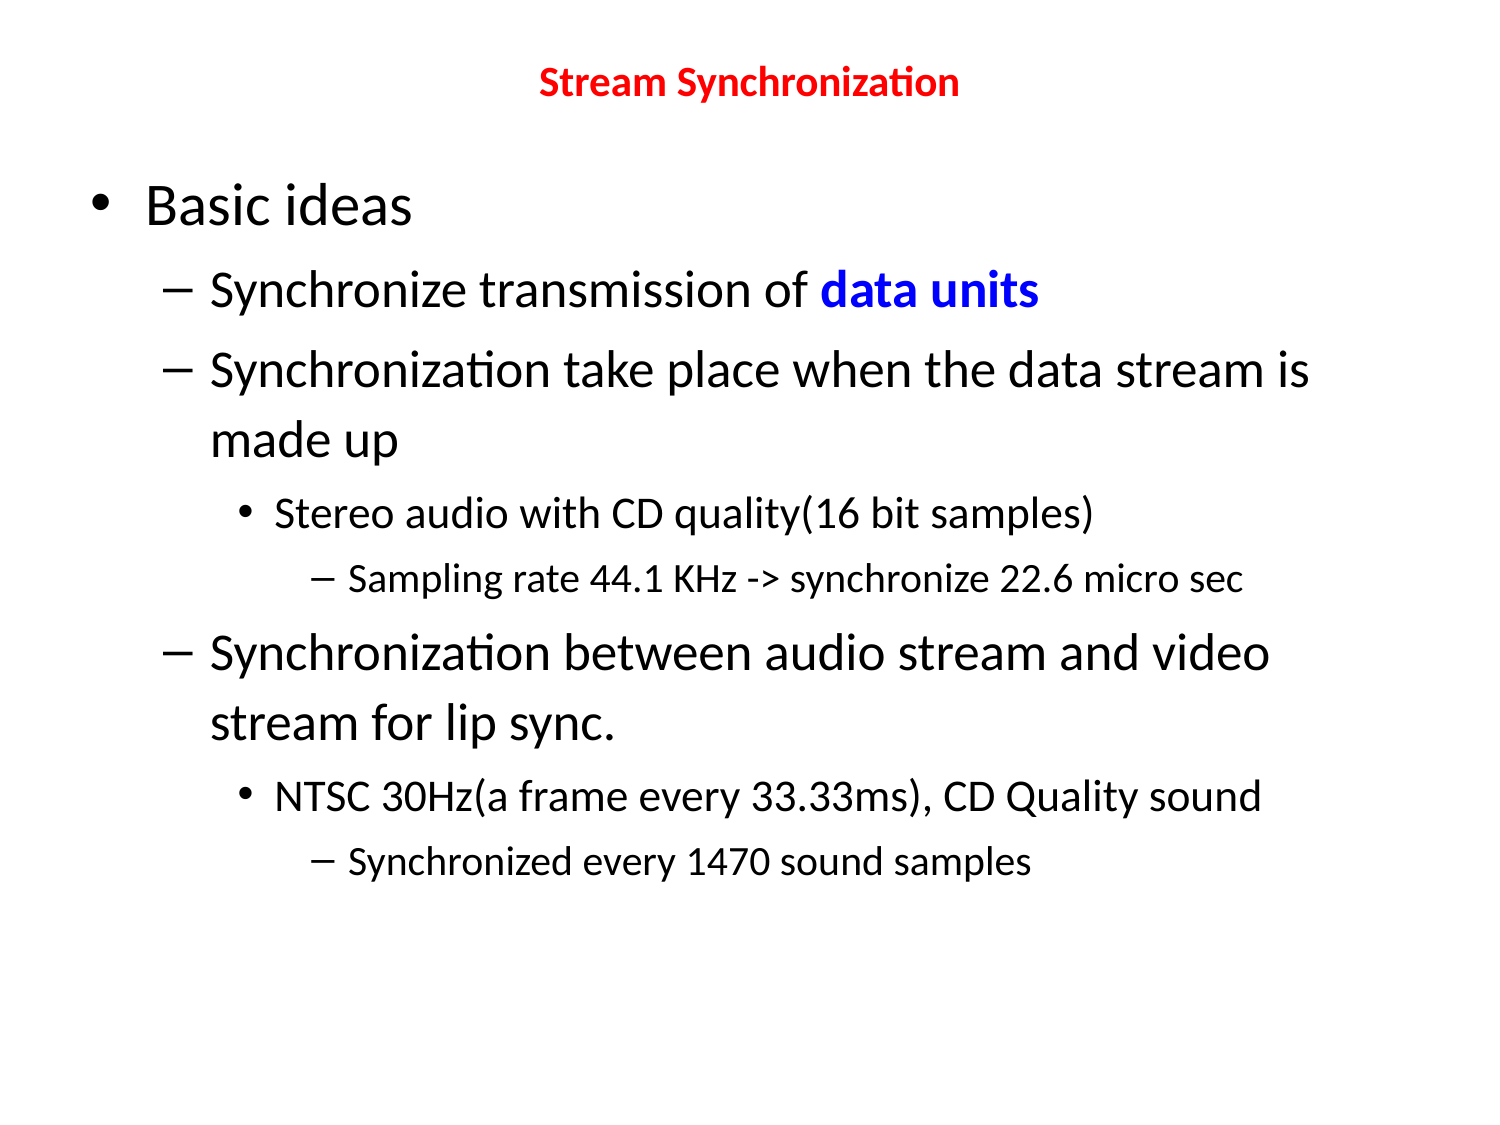

# Stream Synchronization
Basic ideas
Synchronize transmission of data units
Synchronization take place when the data stream is made up
Stereo audio with CD quality(16 bit samples)
Sampling rate 44.1 KHz -> synchronize 22.6 micro sec
Synchronization between audio stream and video stream for lip sync.
NTSC 30Hz(a frame every 33.33ms), CD Quality sound
Synchronized every 1470 sound samples
Unit-3 /  Dr Komarasamy G
313